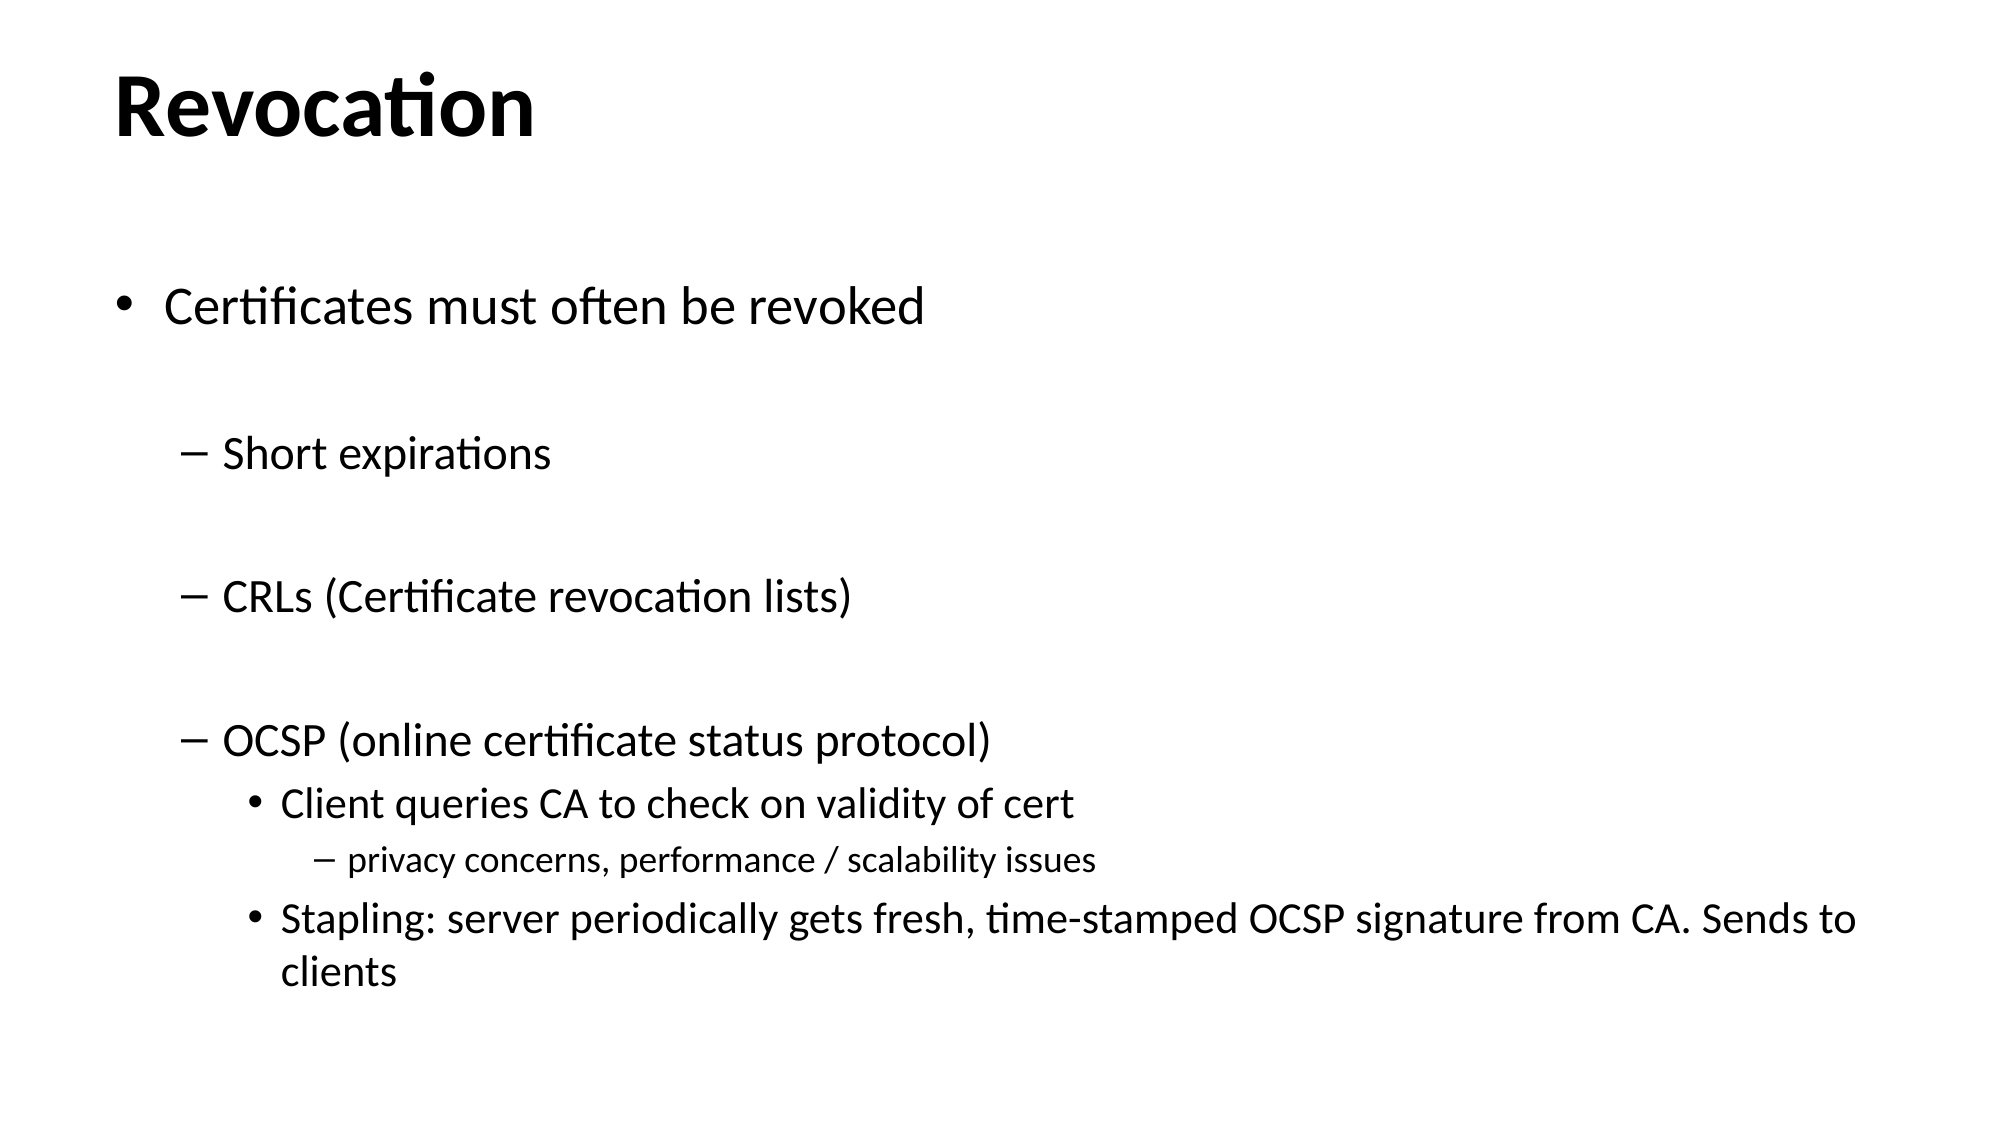

# Revocation
Certificates must often be revoked

Short expirations

CRLs (Certificate revocation lists)

OCSP (online certificate status protocol)
Client queries CA to check on validity of cert
privacy concerns, performance / scalability issues
Stapling: server periodically gets fresh, time-stamped OCSP signature from CA. Sends to clients